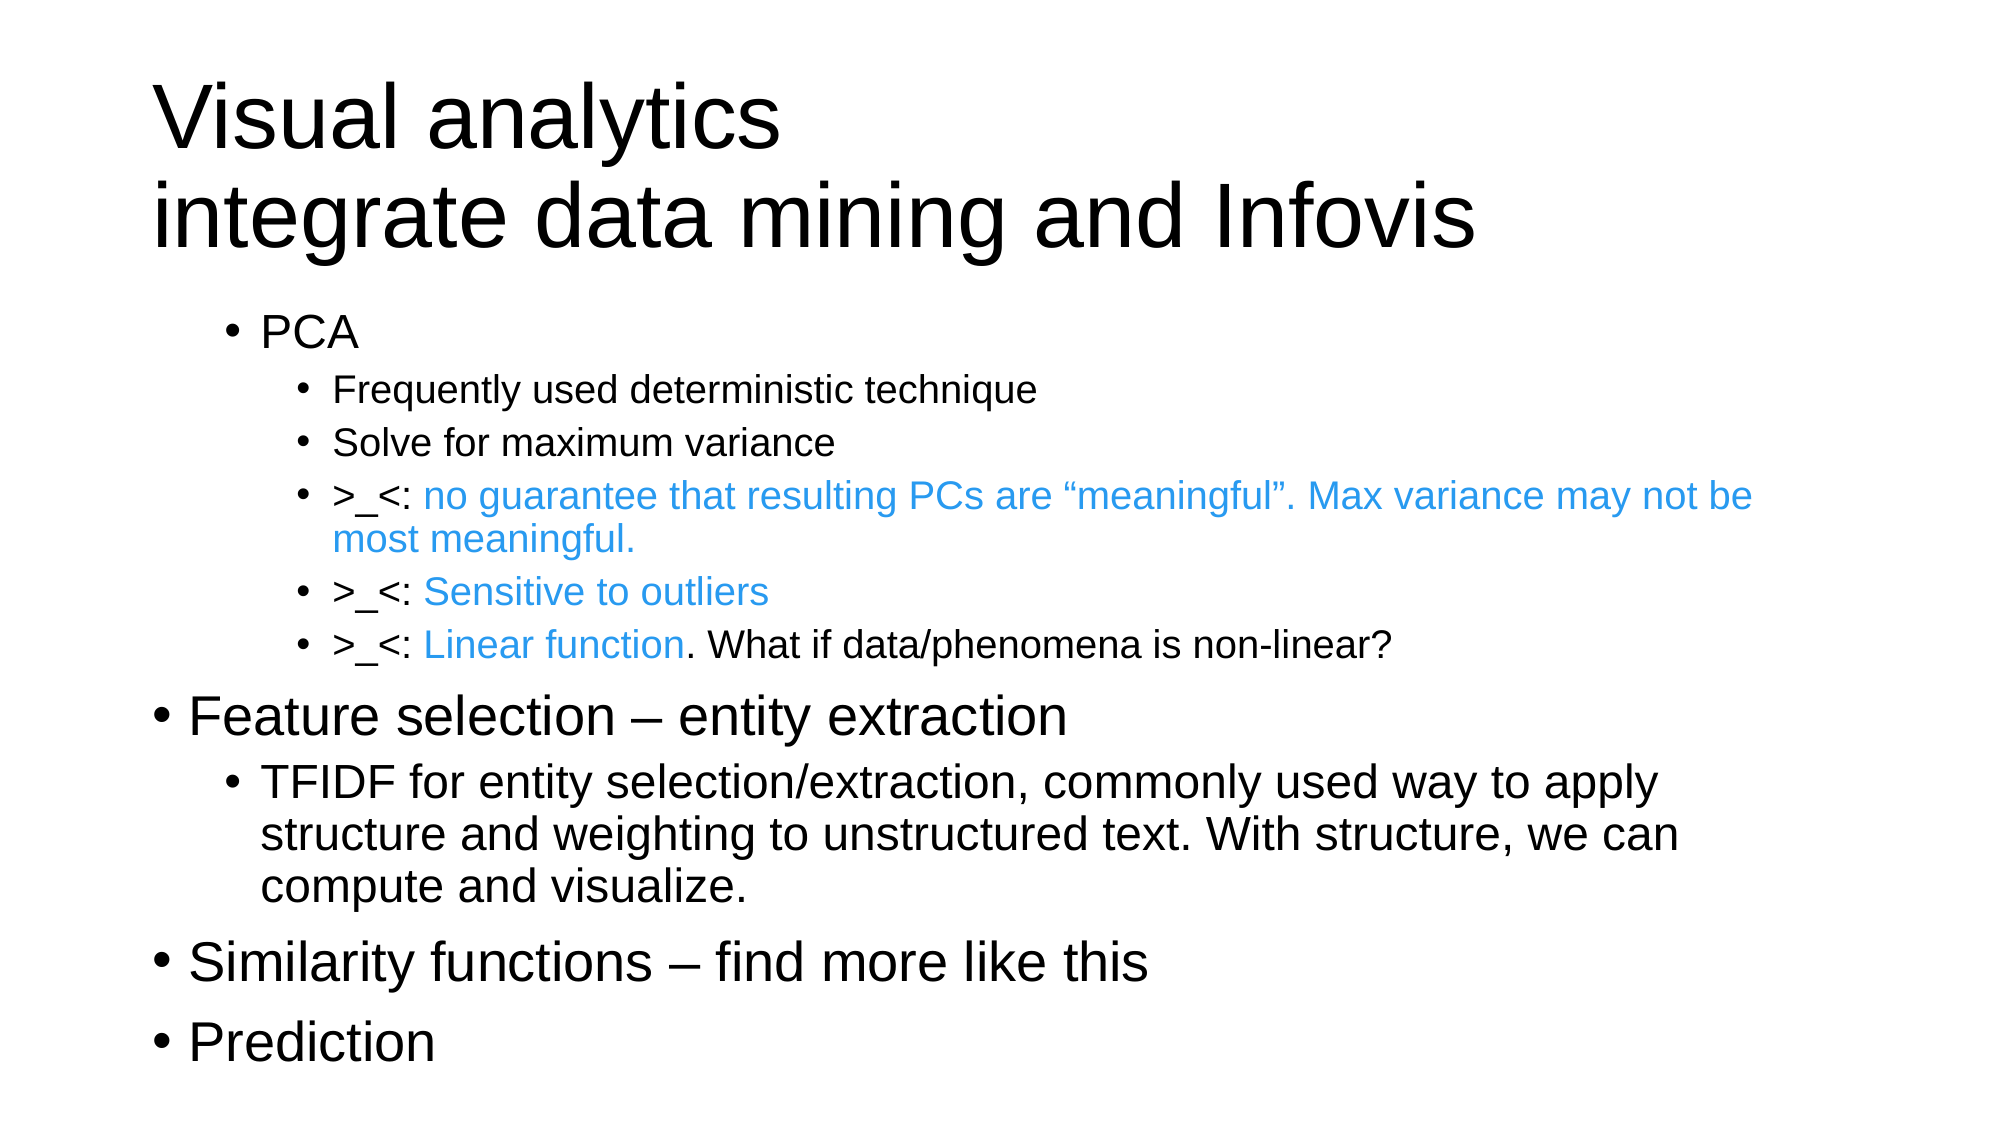

# Visual analytics integrate data mining and Infovis
PCA
Frequently used deterministic technique
Solve for maximum variance
>_<: no guarantee that resulting PCs are “meaningful”. Max variance may not be most meaningful.
>_<: Sensitive to outliers
>_<: Linear function. What if data/phenomena is non-linear?
Feature selection – entity extraction
TFIDF for entity selection/extraction, commonly used way to apply structure and weighting to unstructured text. With structure, we can compute and visualize.
Similarity functions – find more like this
Prediction